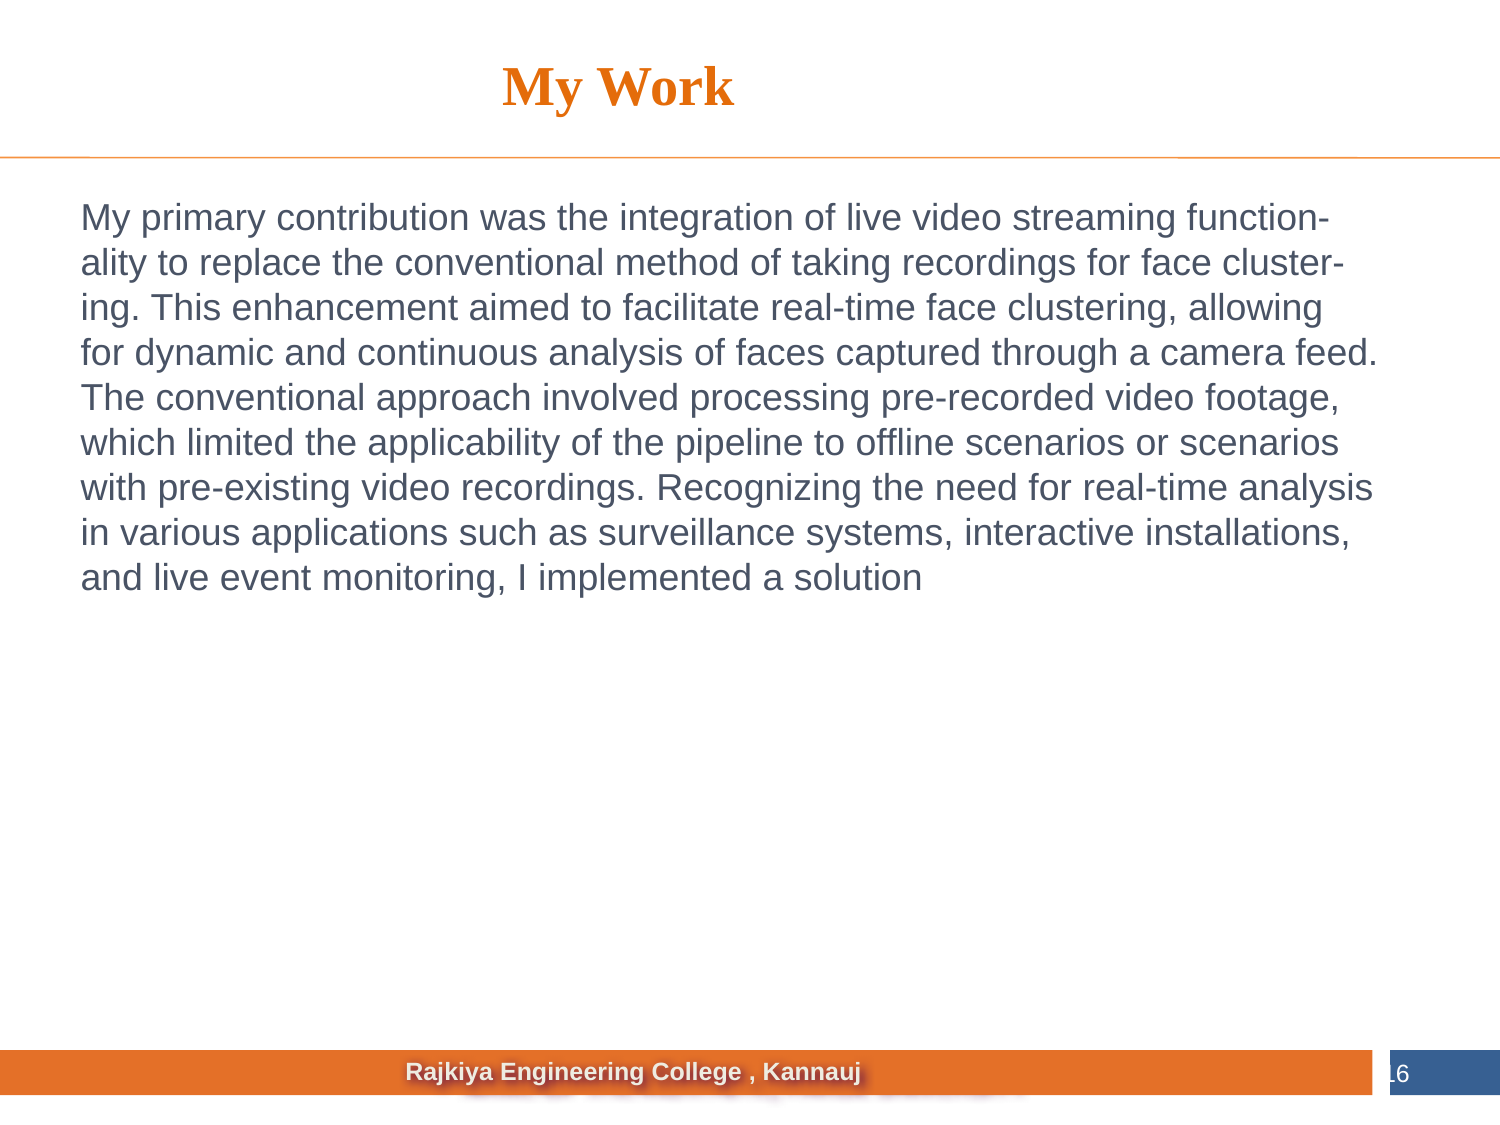

My Work

My primary contribution was the integration of live video streaming function-
ality to replace the conventional method of taking recordings for face cluster-
ing. This enhancement aimed to facilitate real-time face clustering, allowing
for dynamic and continuous analysis of faces captured through a camera feed.
The conventional approach involved processing pre-recorded video footage,
which limited the applicability of the pipeline to offline scenarios or scenarios
with pre-existing video recordings. Recognizing the need for real-time analysis
in various applications such as surveillance systems, interactive installations,
and live event monitoring, I implemented a solution

16
 Rajkiya Engineering College , Kannauj

                               NAME OF THE INSTITUTE, PARUL UNIVERSITY